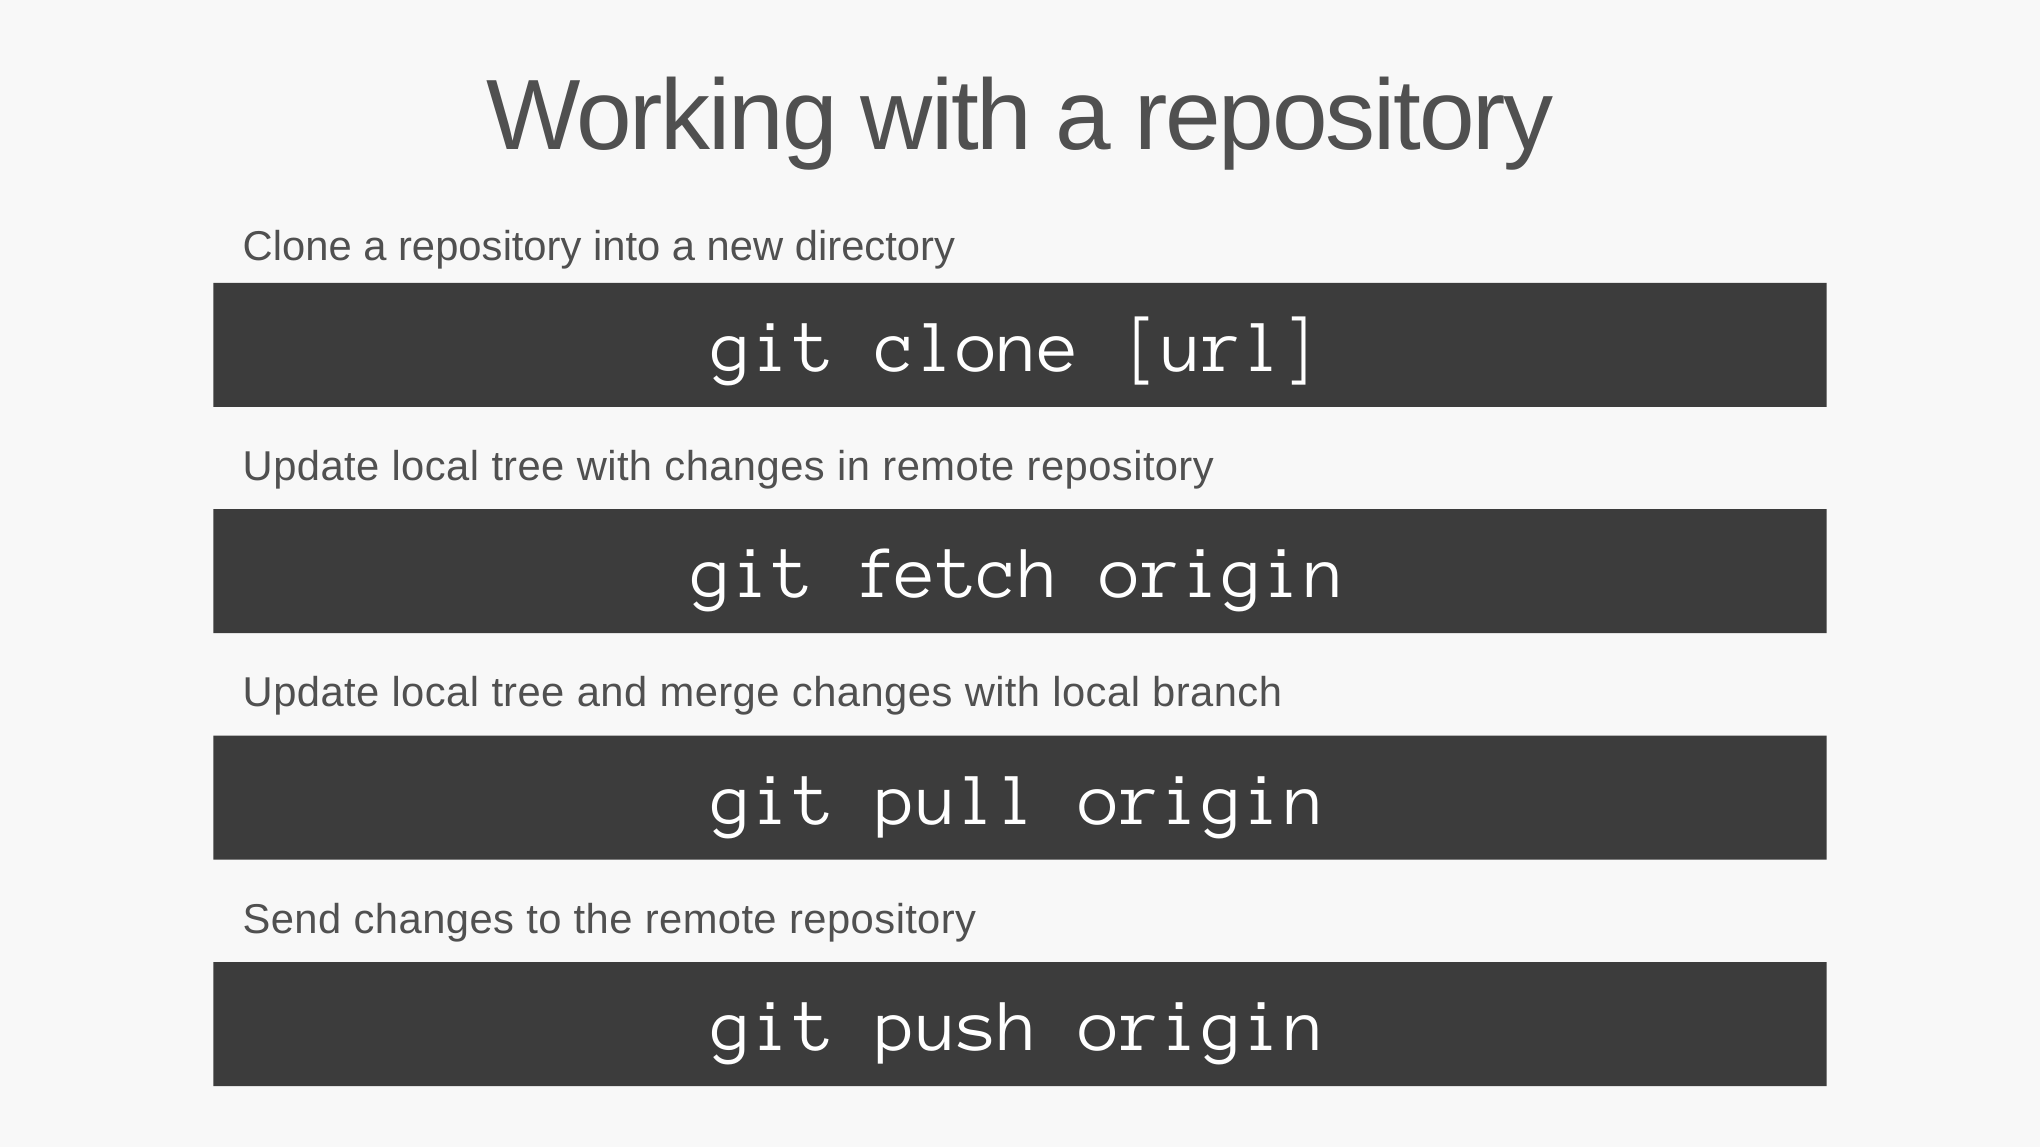

Working with a repository
Clone a repository into a new directory
git clone [url]
Update local tree with changes in remote repository
git fetch origin
Update local tree and merge changes with local branch
git pull origin
Send changes to the remote repository
git push origin